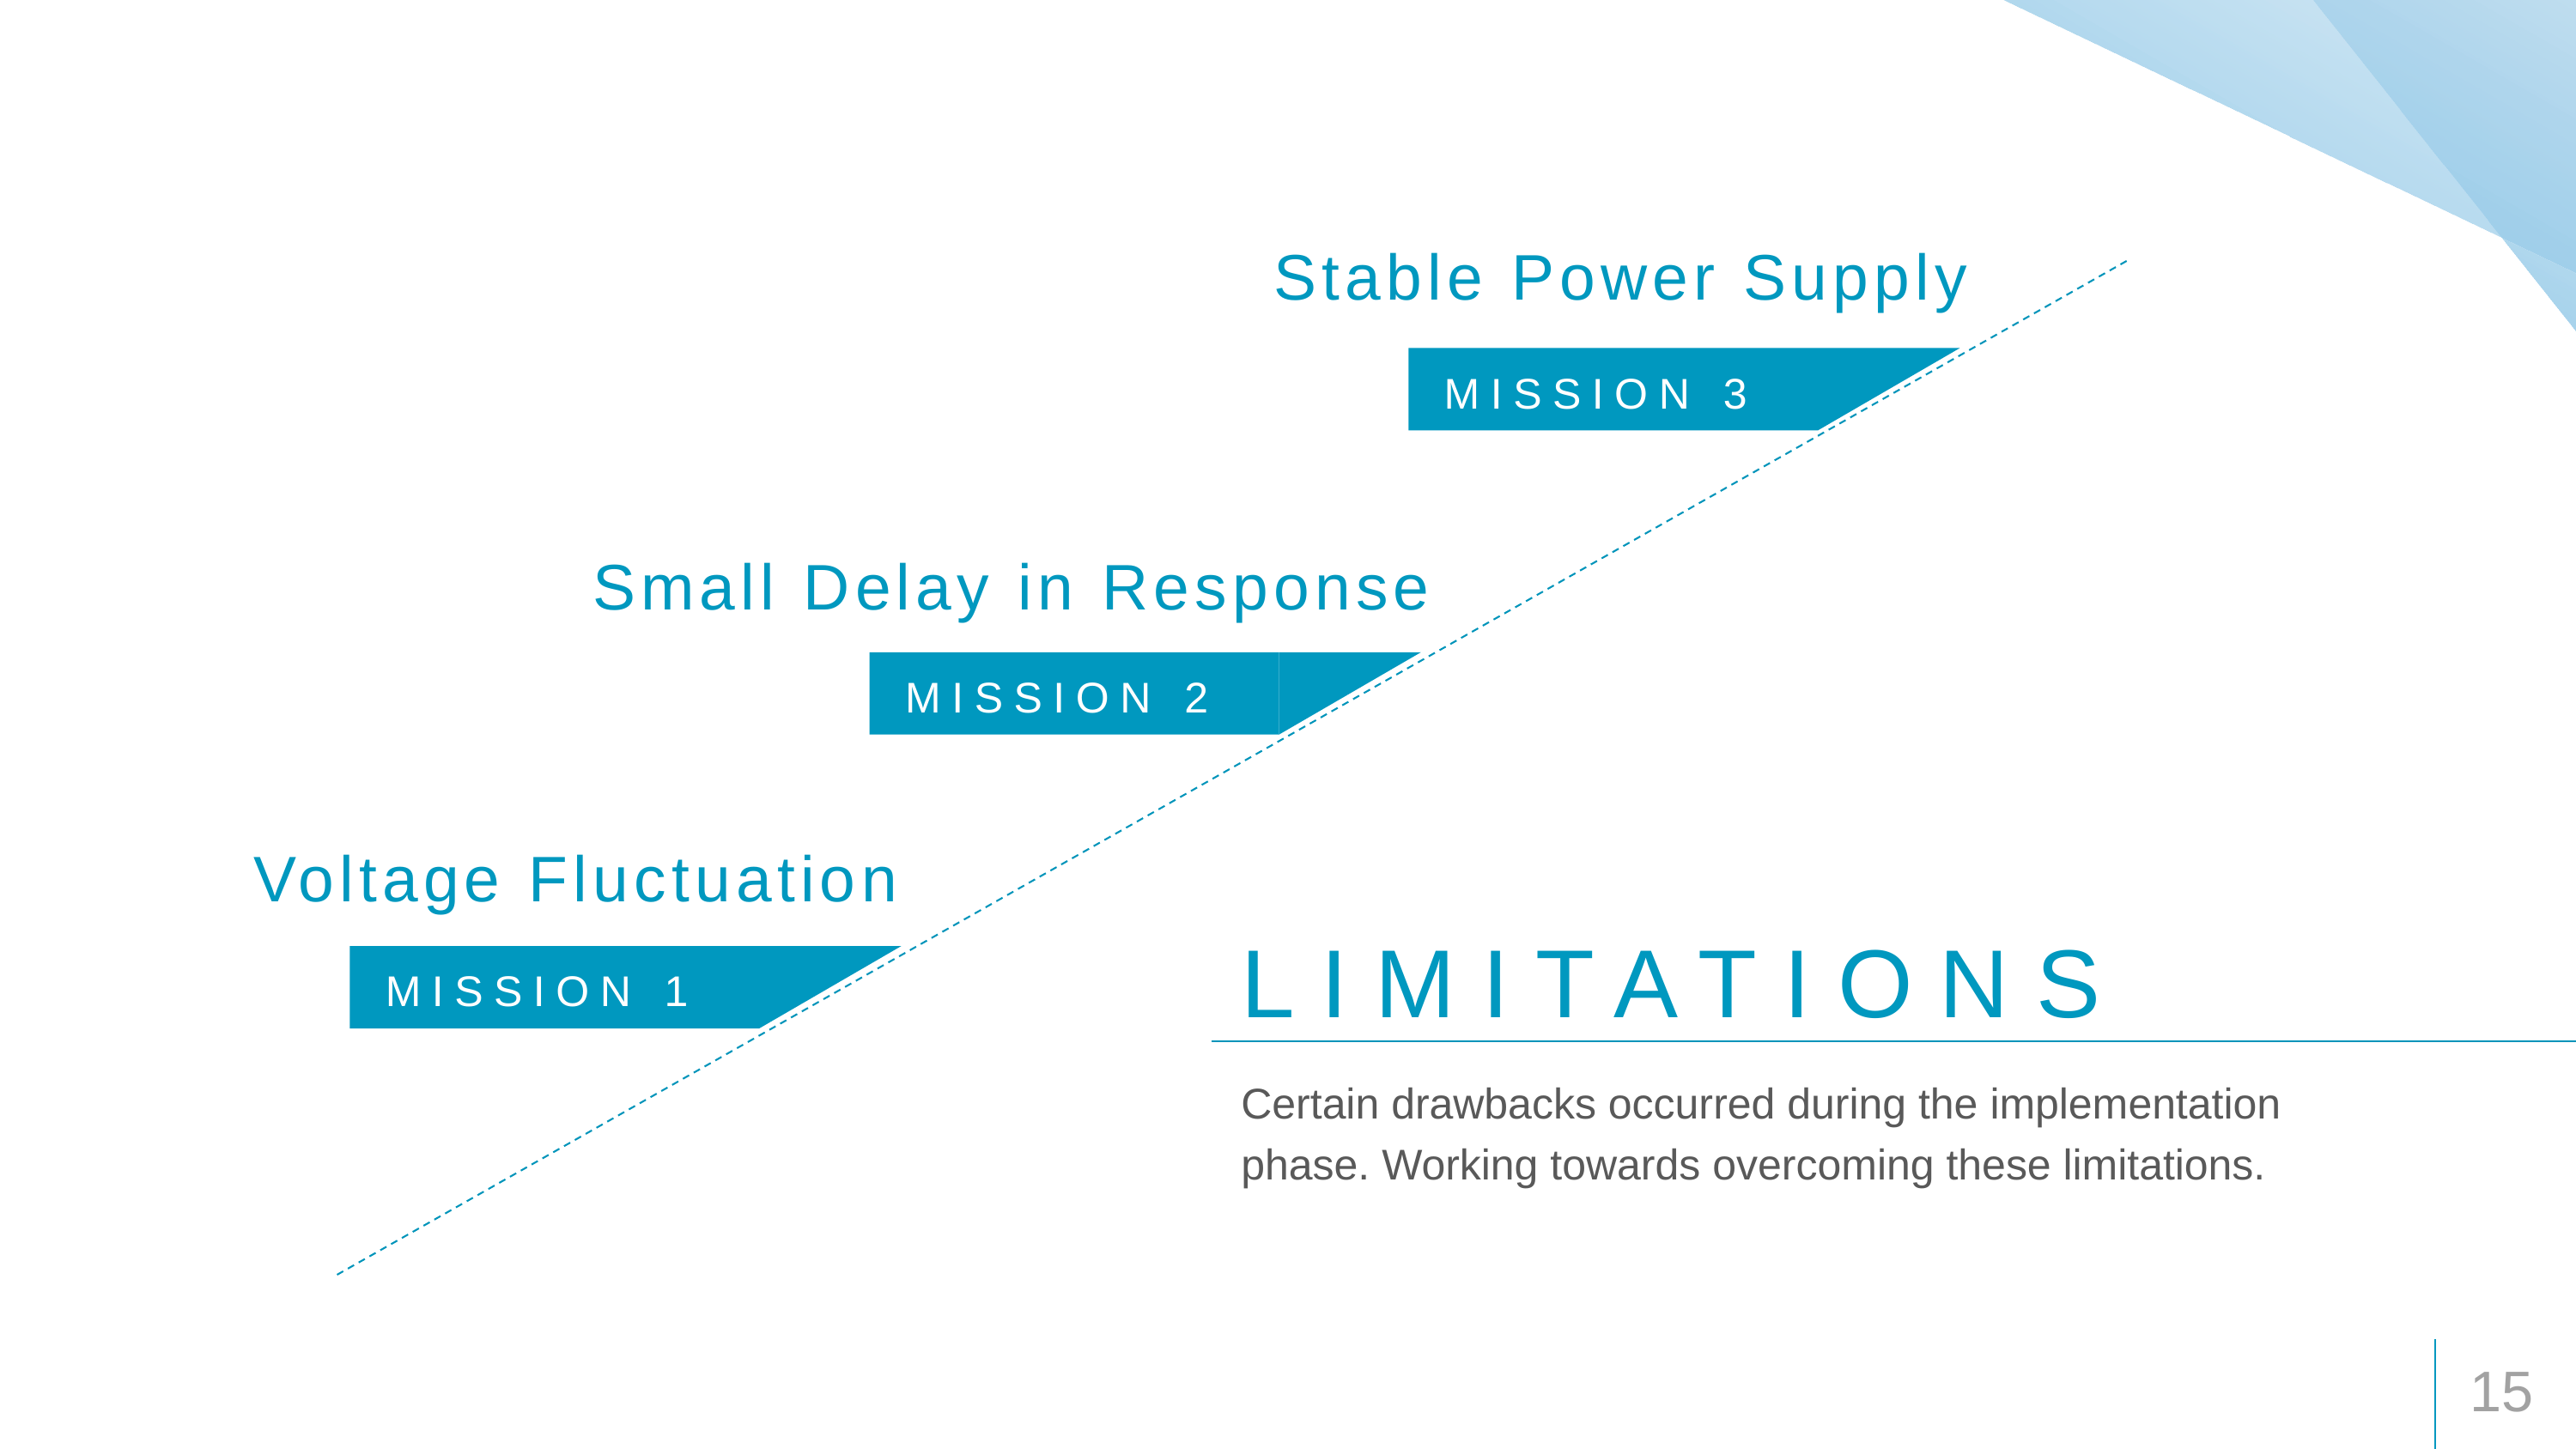

Stable Power Supply
MISSION 3
Small Delay in Response
MISSION 2
LIMITATIONS
Voltage Fluctuation
MISSION 1
Certain drawbacks occurred during the implementation phase. Working towards overcoming these limitations.
15